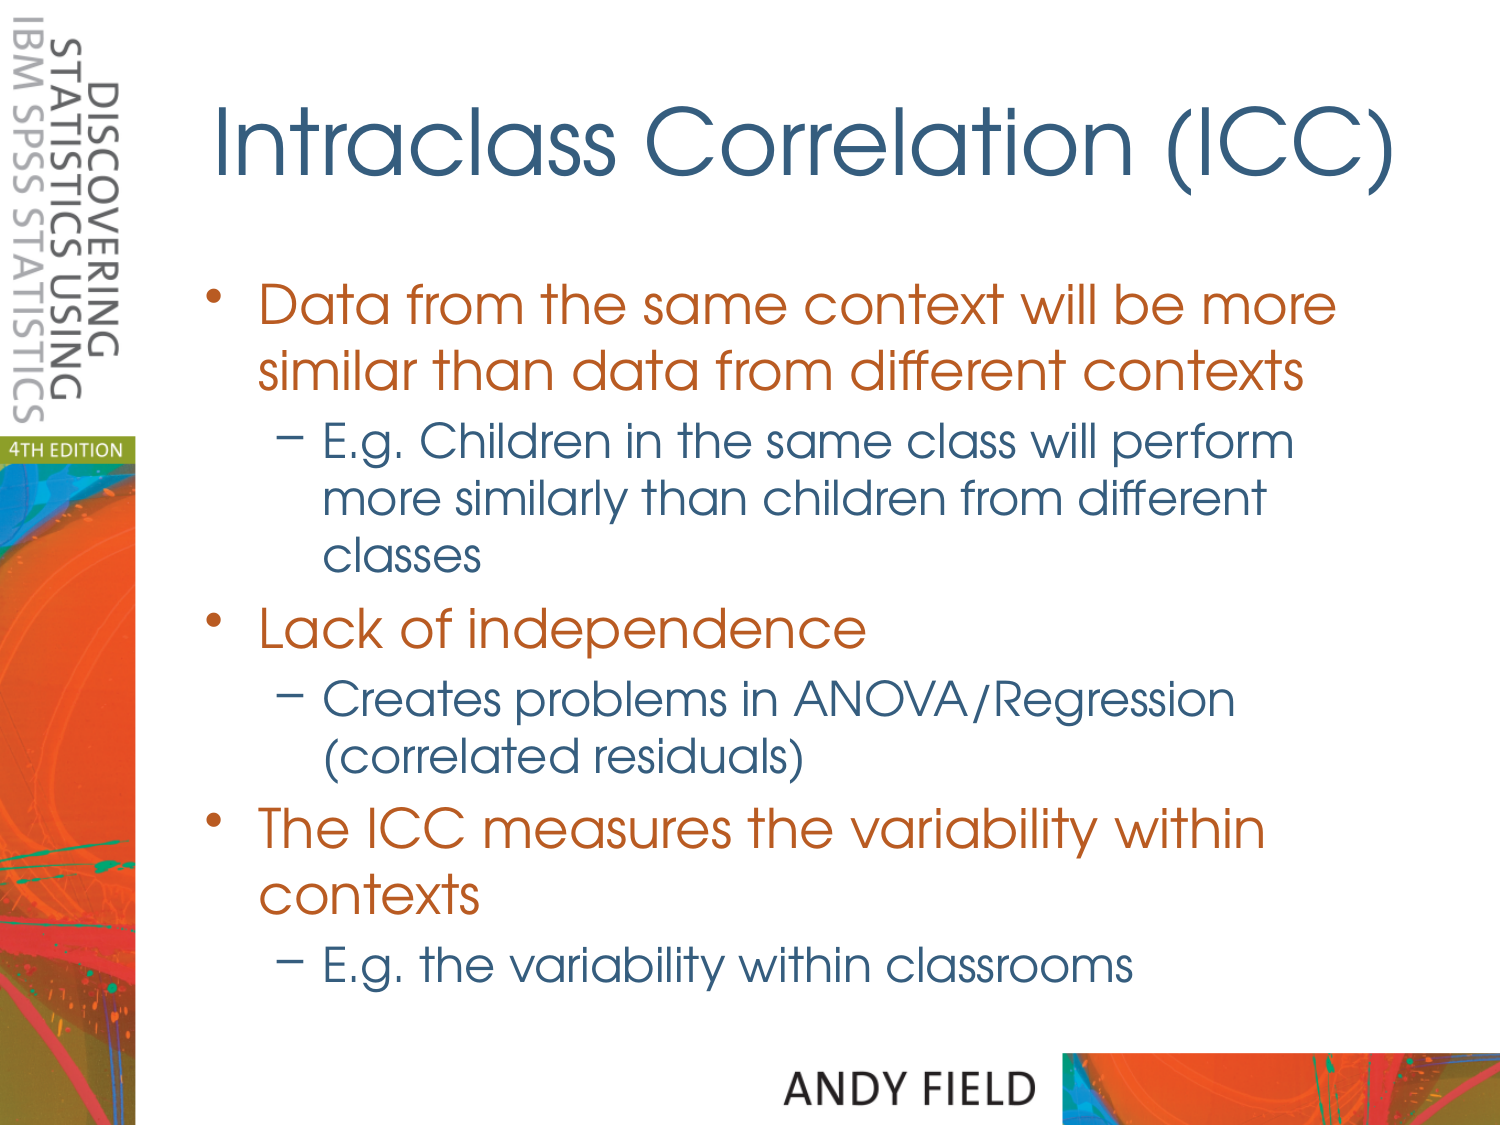

# Intraclass Correlation (ICC)
Data from the same context will be more similar than data from different contexts
E.g. Children in the same class will perform more similarly than children from different classes
Lack of independence
Creates problems in ANOVA/Regression (correlated residuals)
The ICC measures the variability within contexts
E.g. the variability within classrooms